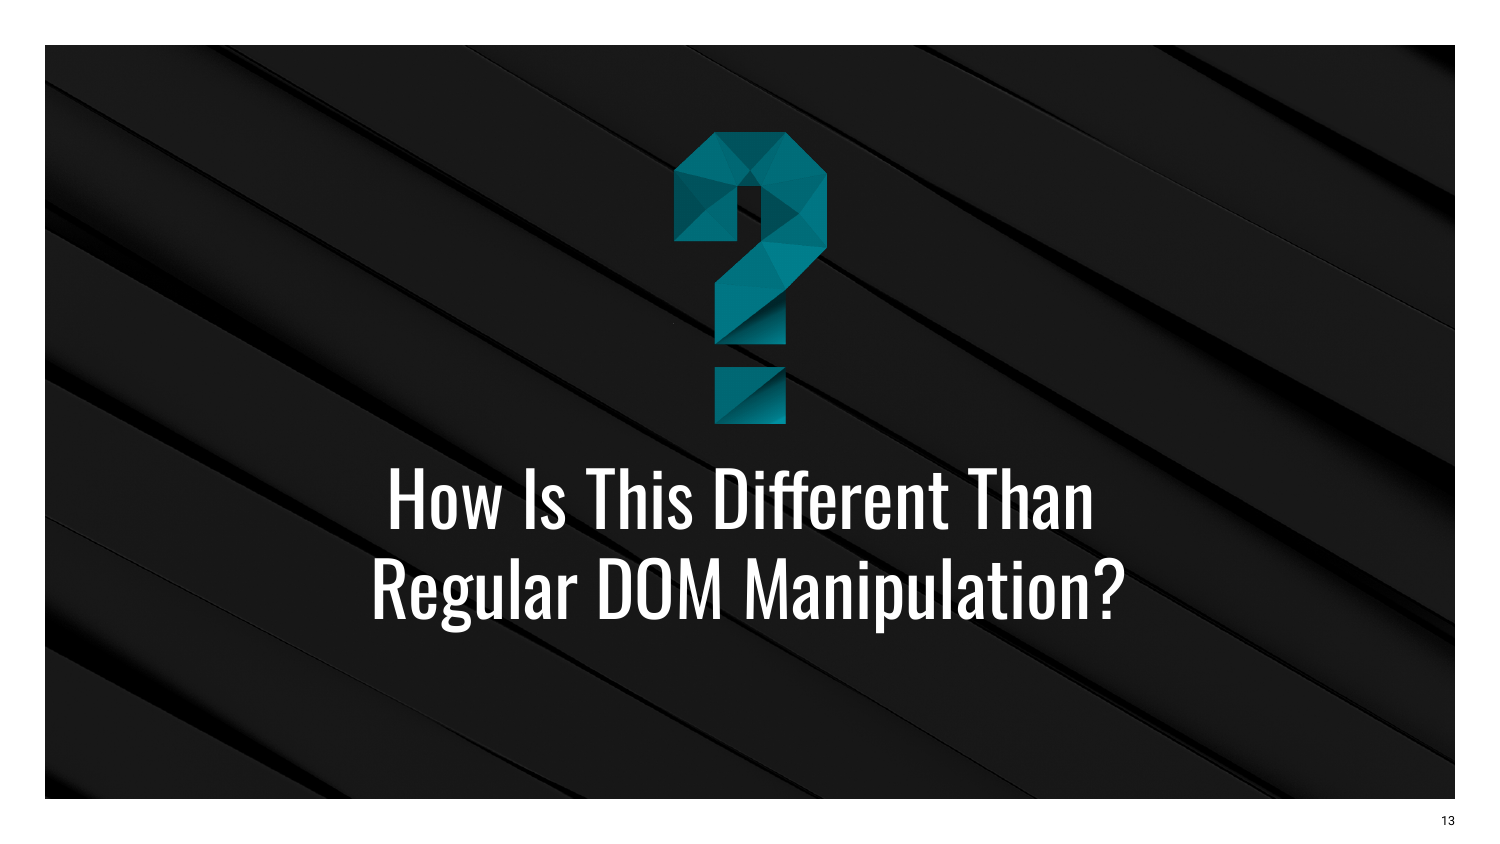

# How Is This Different Than Regular DOM Manipulation?